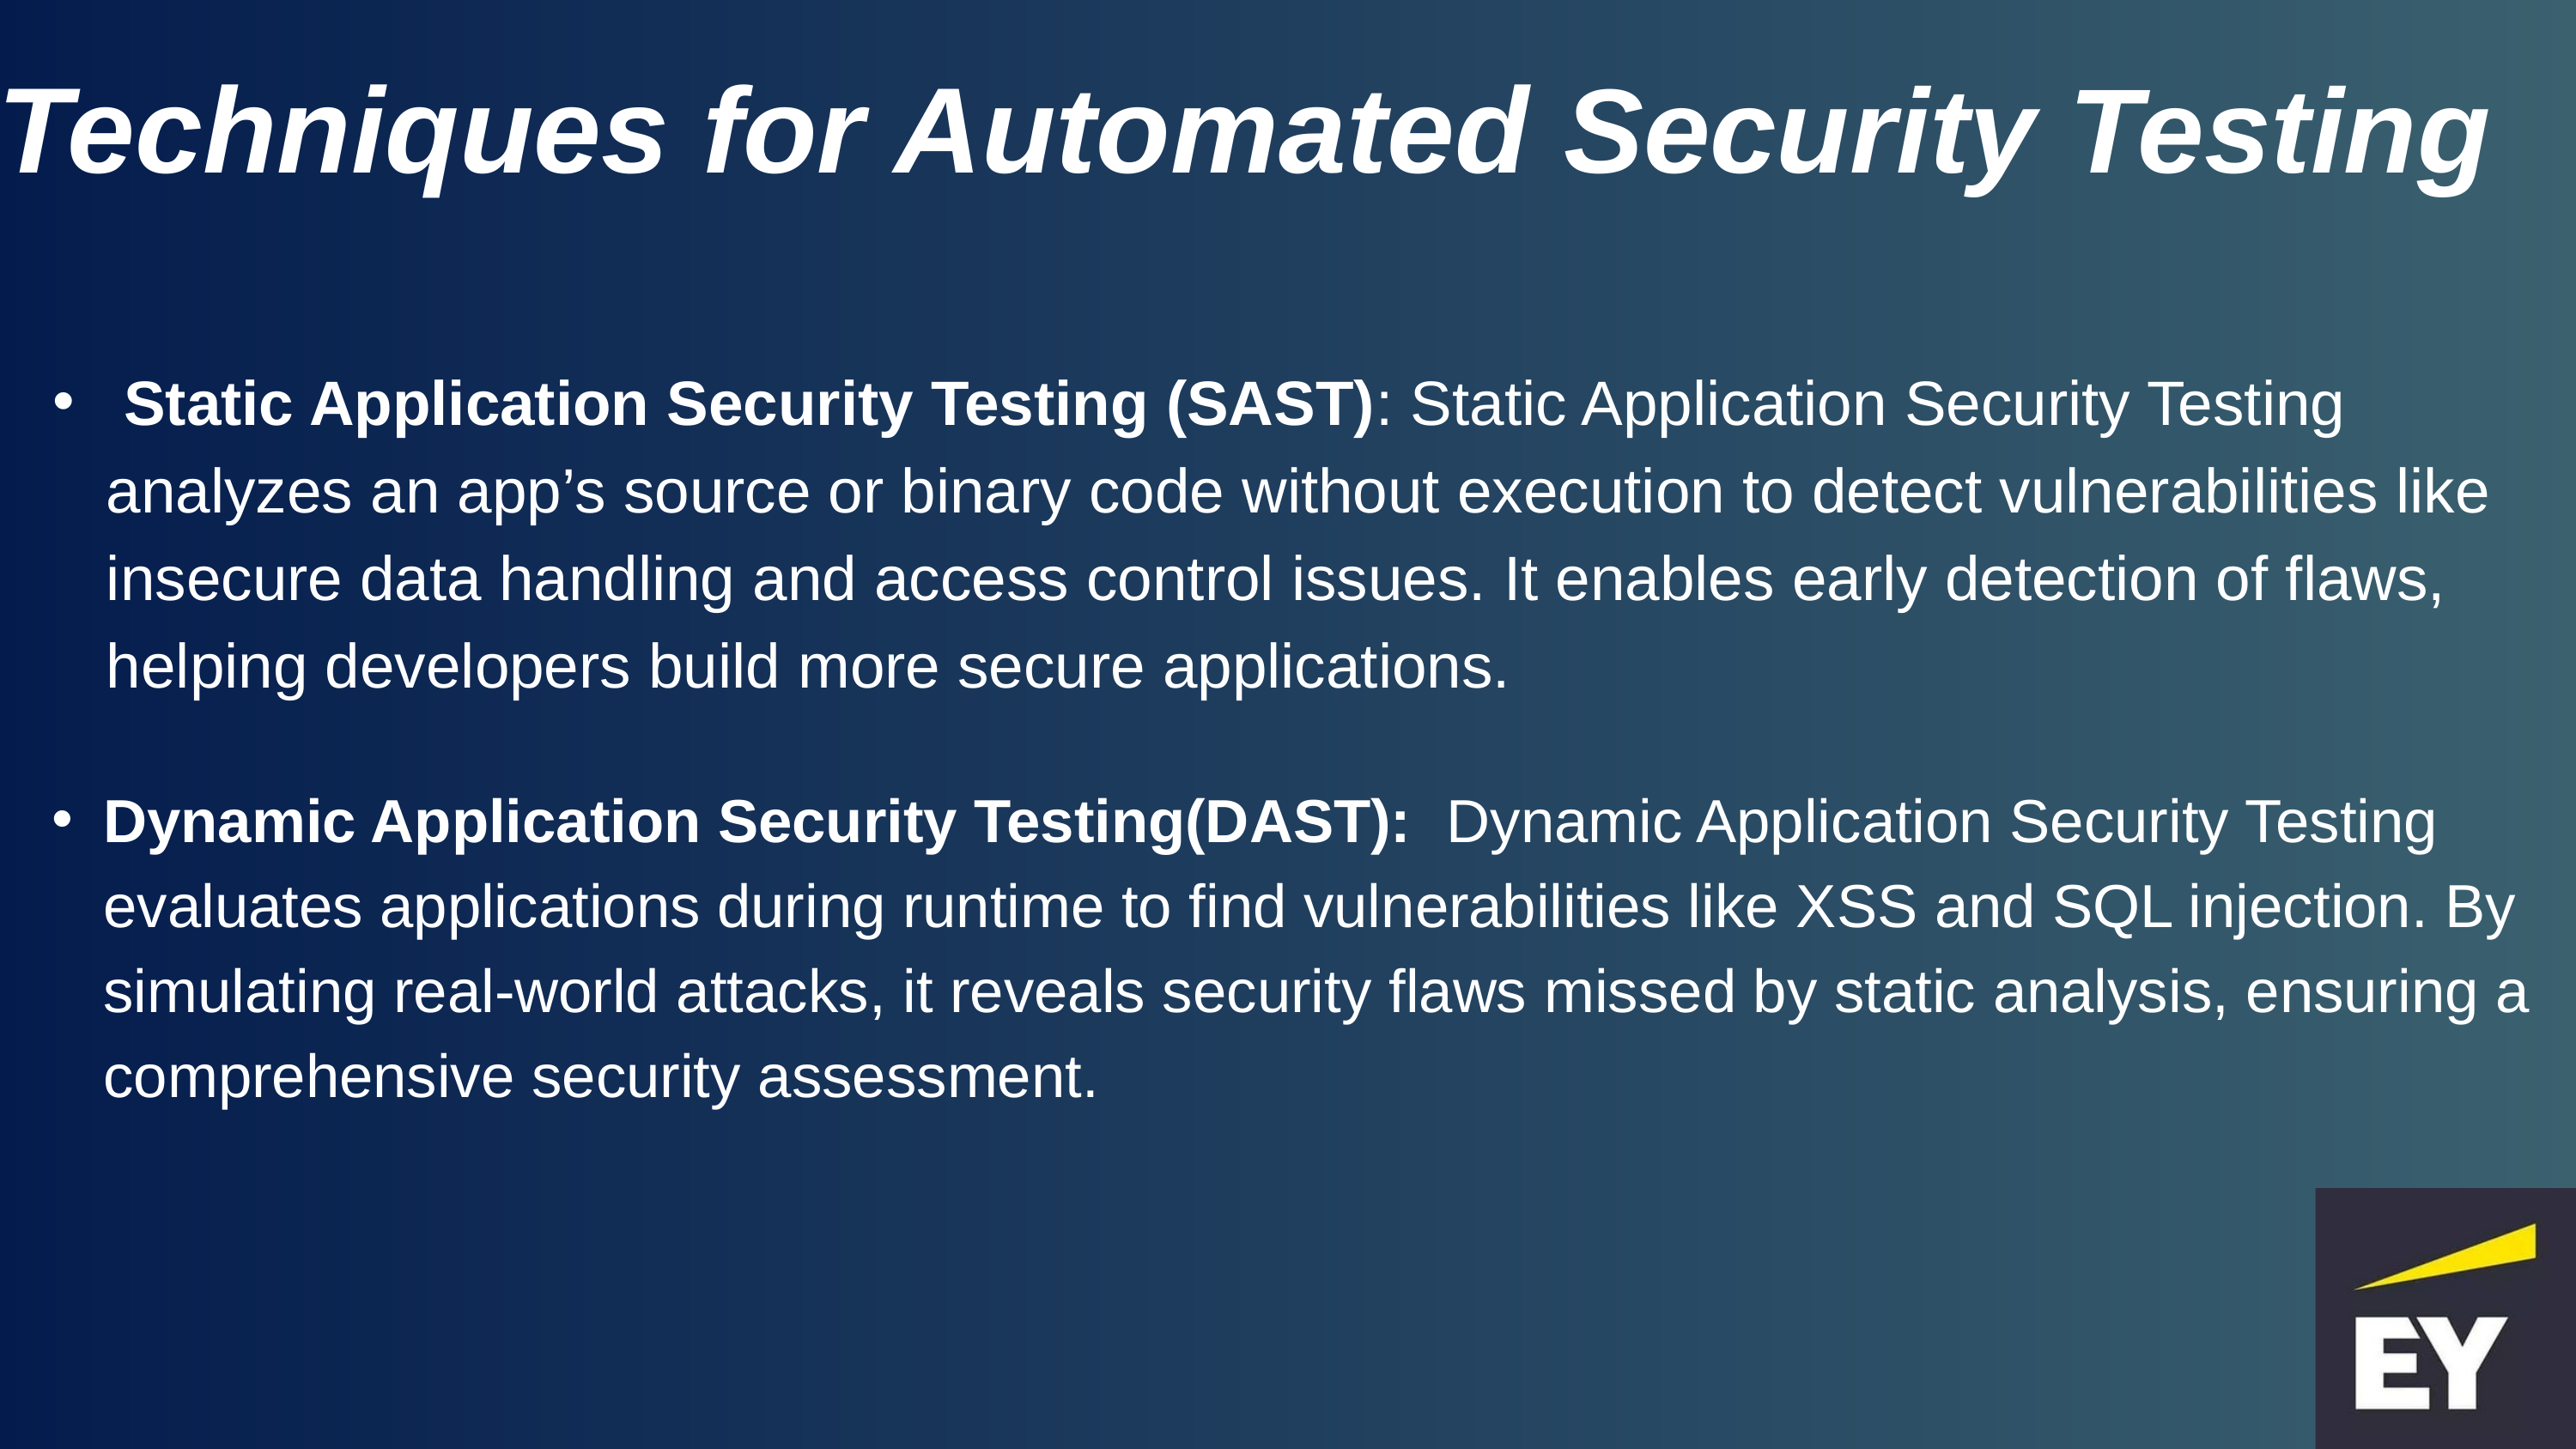

Techniques for Automated Security Testing
 Static Application Security Testing (SAST): Static Application Security Testing  analyzes an app’s source or binary code without execution to detect vulnerabilities like insecure data handling and access control issues. It enables early detection of flaws, helping developers build more secure applications.
Dynamic Application Security Testing(DAST):  Dynamic Application Security Testing evaluates applications during runtime to find vulnerabilities like XSS and SQL injection. By simulating real-world attacks, it reveals security flaws missed by static analysis, ensuring a comprehensive security assessment.